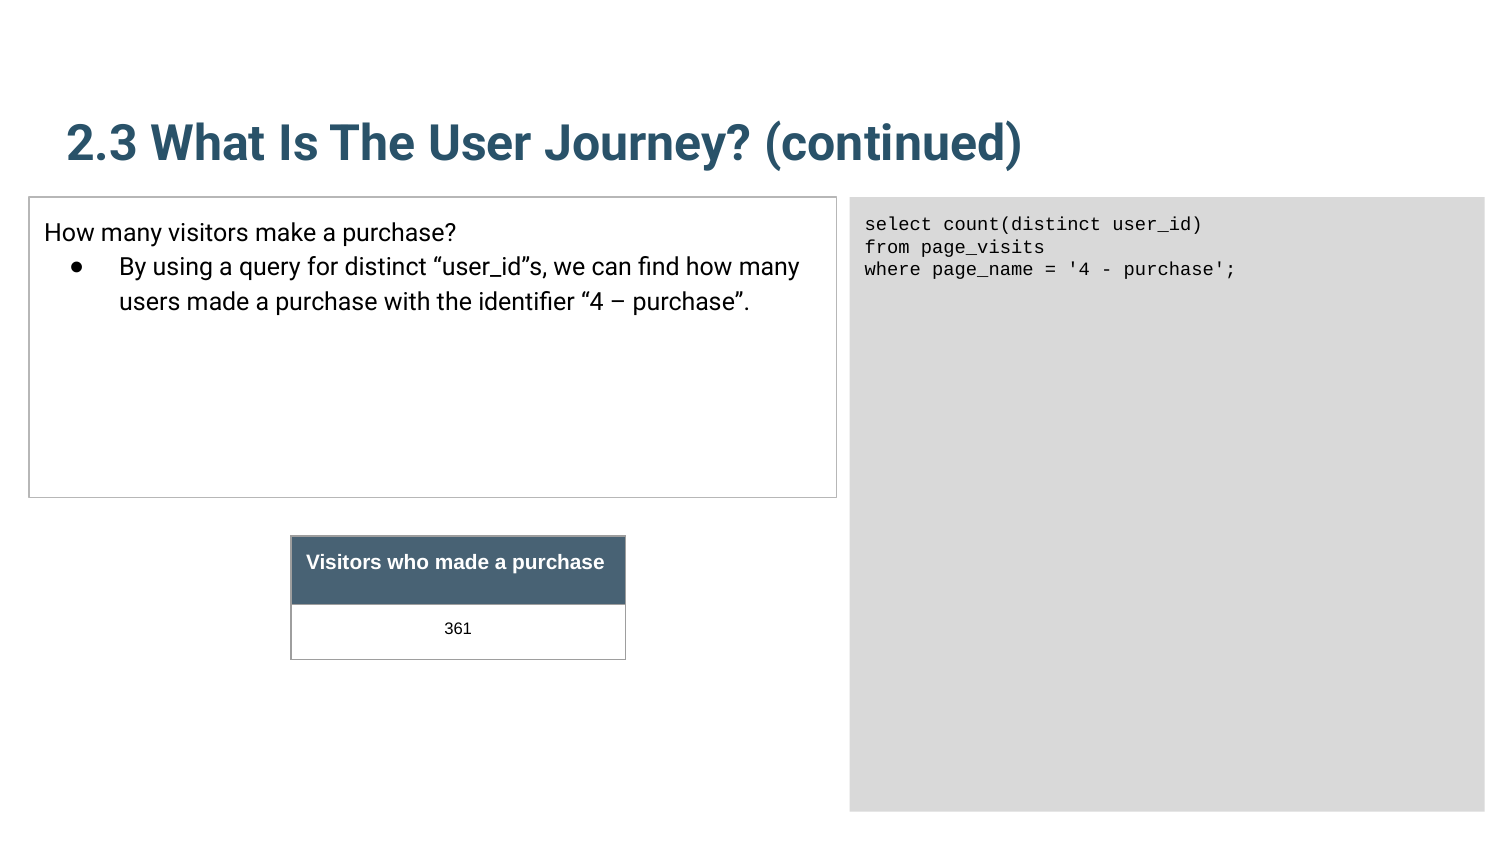

2.3 What Is The User Journey? (continued)
How many visitors make a purchase?
By using a query for distinct “user_id”s, we can find how many users made a purchase with the identifier “4 – purchase”.
select count(distinct user_id)
from page_visits
where page_name = '4 - purchase';
| Visitors who made a purchase |
| --- |
| 361 |